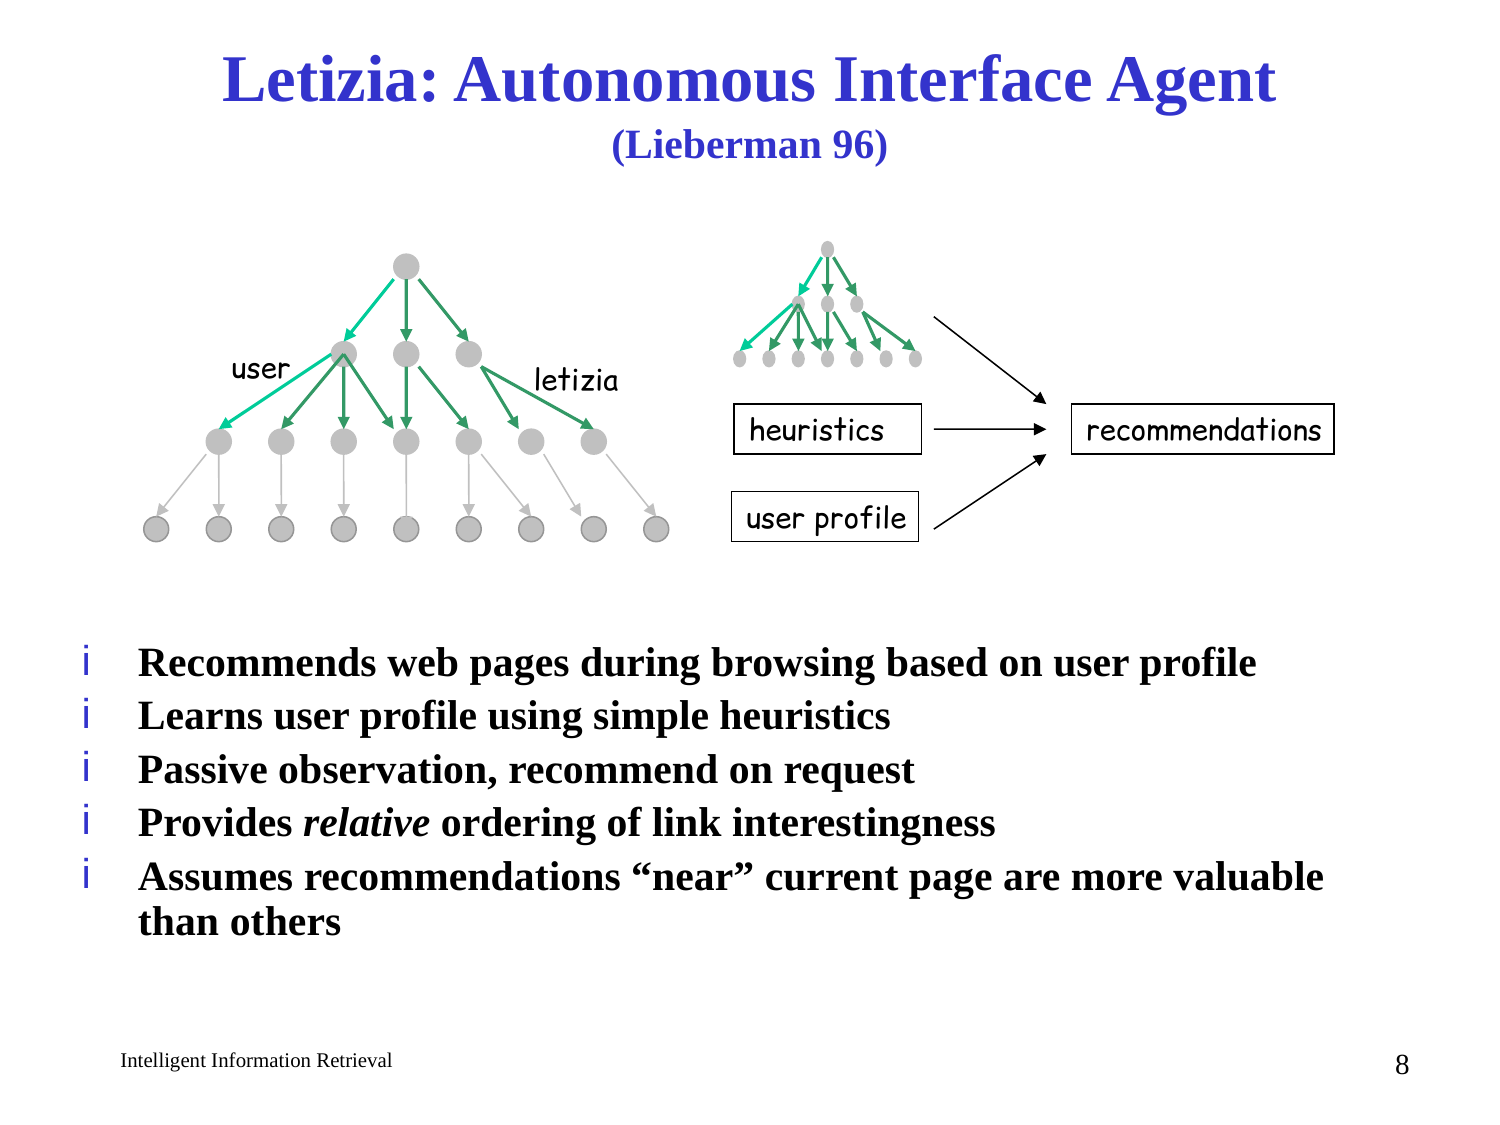

# Letizia: Autonomous Interface Agent (Lieberman 96)

user

letizia

heuristics

recommendations

user profile

Recommends web pages during browsing based on user profile
Learns user profile using simple heuristics
Passive observation, recommend on request
Provides relative ordering of link interestingness
Assumes recommendations “near” current page are more valuable than others
8
Intelligent Information Retrieval